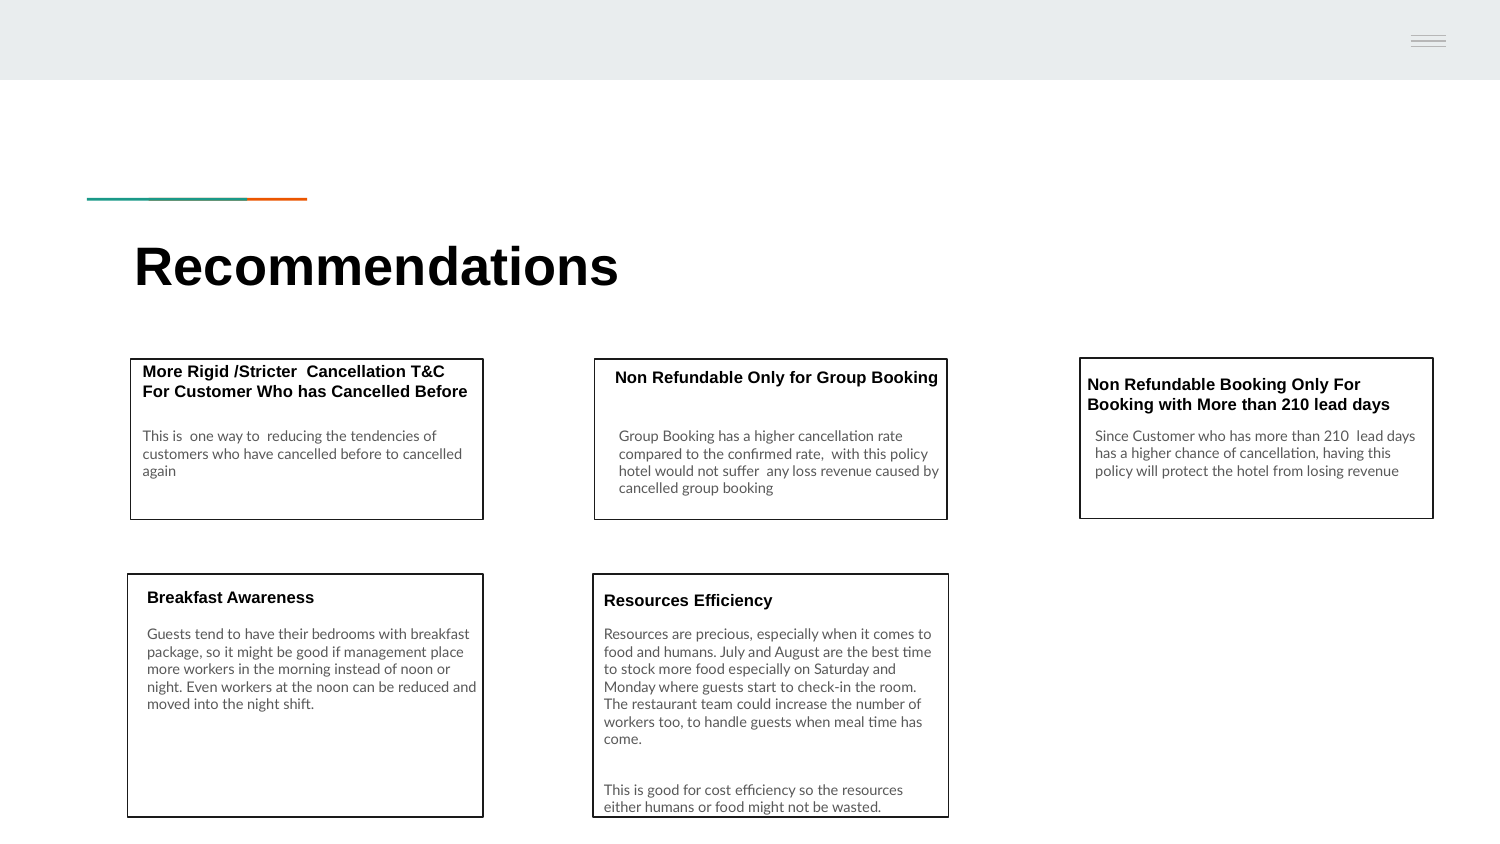

# Recommendations

More Rigid /Stricter  Cancellation T&C  For Customer Who has Cancelled Before
Non Refundable Only for Group Booking

Non Refundable Booking Only For Booking with More than 210 lead days

Since Customer who has more than 210  lead days has a higher chance of cancellation, having this policy will protect the hotel from losing revenue

This is  one way to  reducing the tendencies of customers who have cancelled before to cancelled again
Group Booking has a higher cancellation rate compared to the confirmed rate,  with this policy hotel would not suffer  any loss revenue caused by cancelled group booking

Breakfast Awareness

Resources Efficiency

Guests tend to have their bedrooms with breakfast package, so it might be good if management place more workers in the morning instead of noon or night. Even workers at the noon can be reduced and moved into the night shift.
Resources are precious, especially when it comes to food and humans. July and August are the best time to stock more food especially on Saturday and Monday where guests start to check-in the room. The restaurant team could increase the number of workers too, to handle guests when meal time has come.
This is good for cost efficiency so the resources either humans or food might not be wasted.